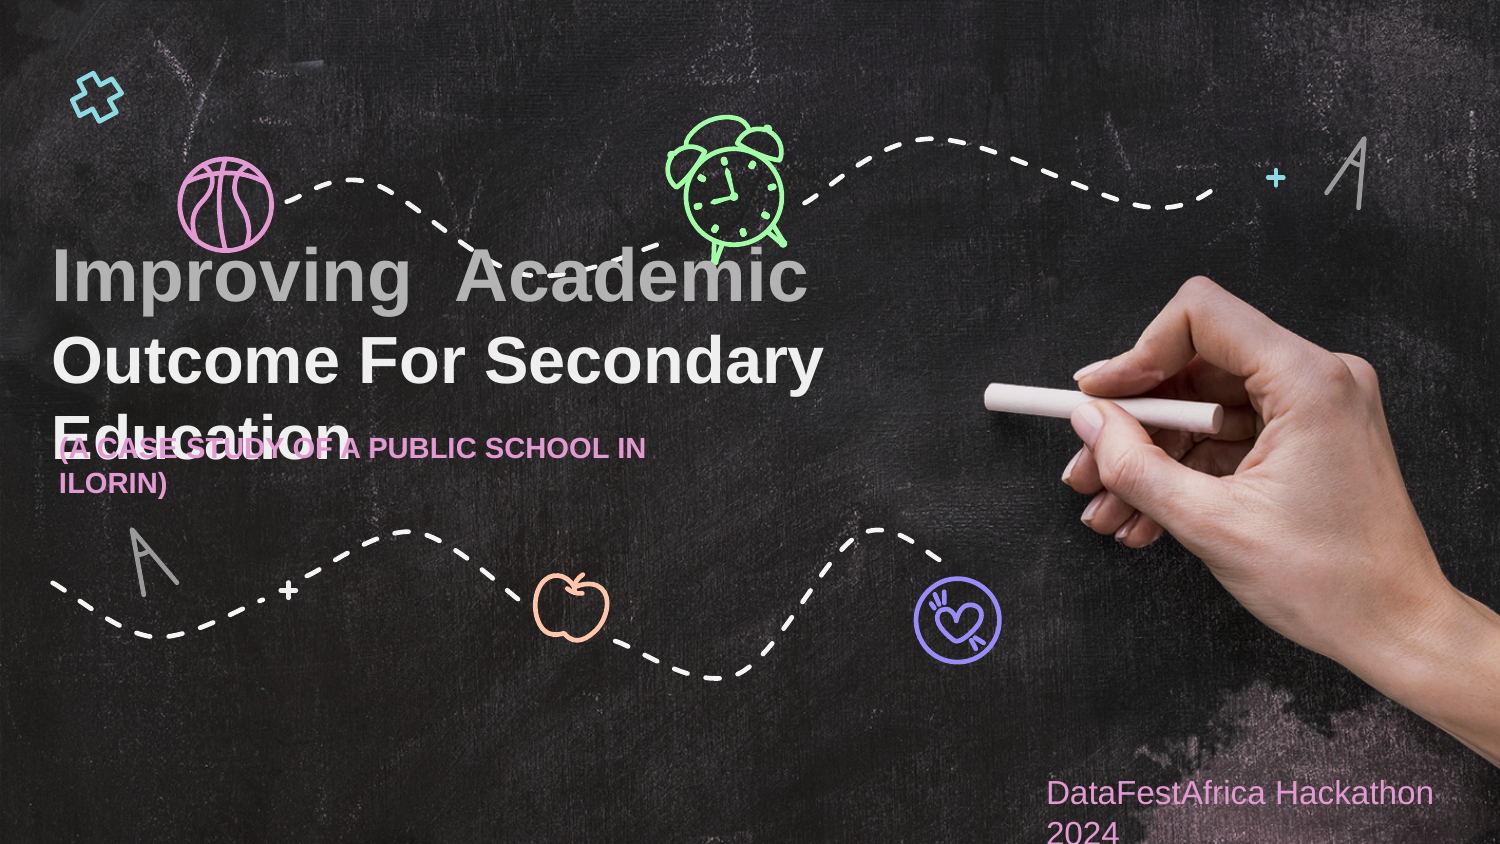

# Improving  Academic Outcome For Secondary Education
(A CASE STUDY OF A PUBLIC SCHOOL IN ILORIN)
DataFestAfrica Hackathon 2024